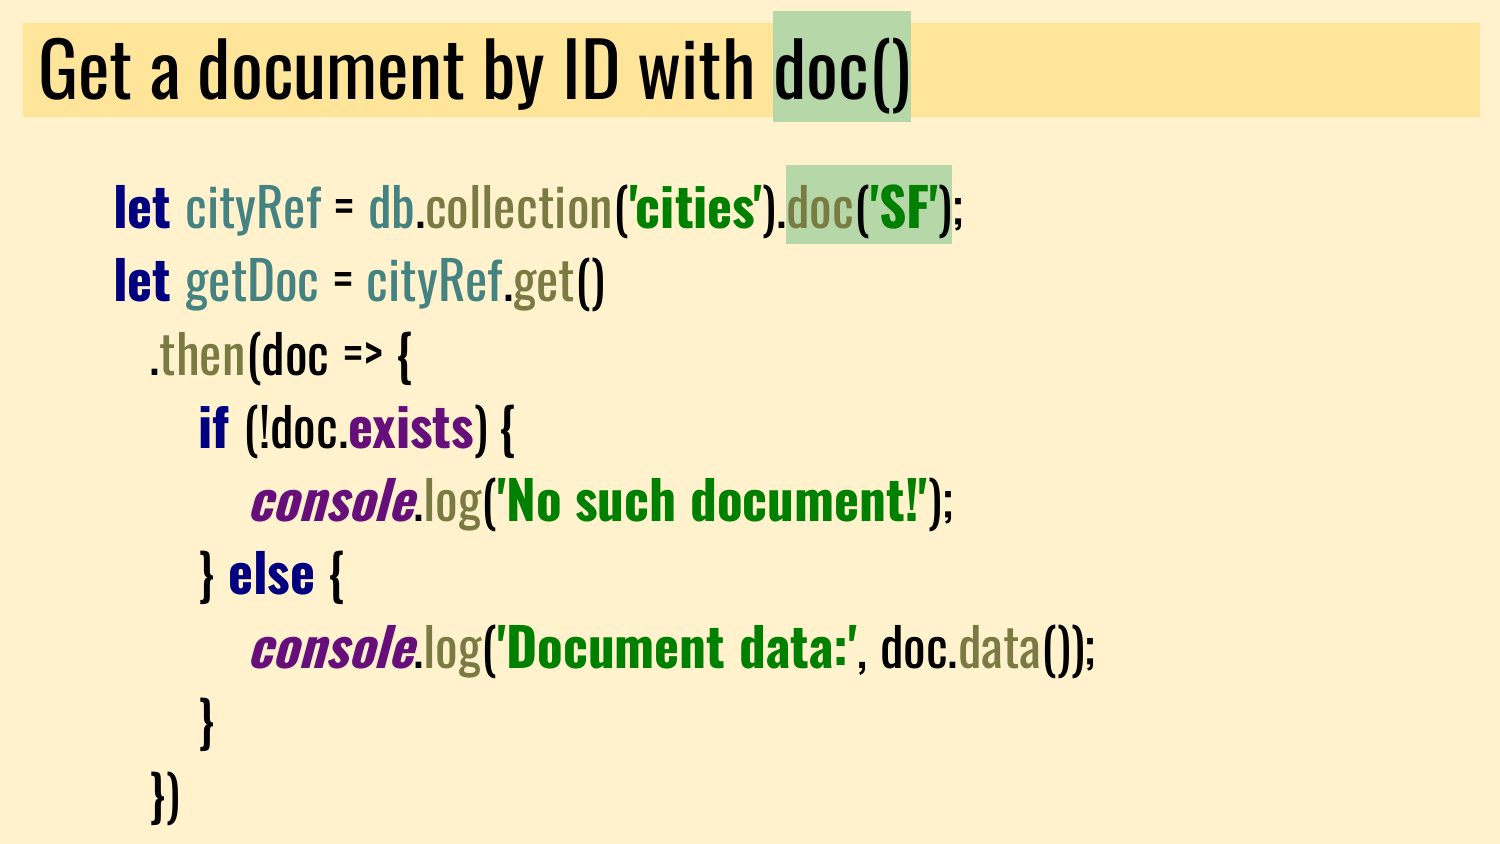

# Get a document by ID with doc()
let cityRef = db.collection('cities').doc('SF');
let getDoc = cityRef.get()
   .then(doc => {
       if (!doc.exists) {
           console.log('No such document!');
       } else {
           console.log('Document data:', doc.data());
       }
   })